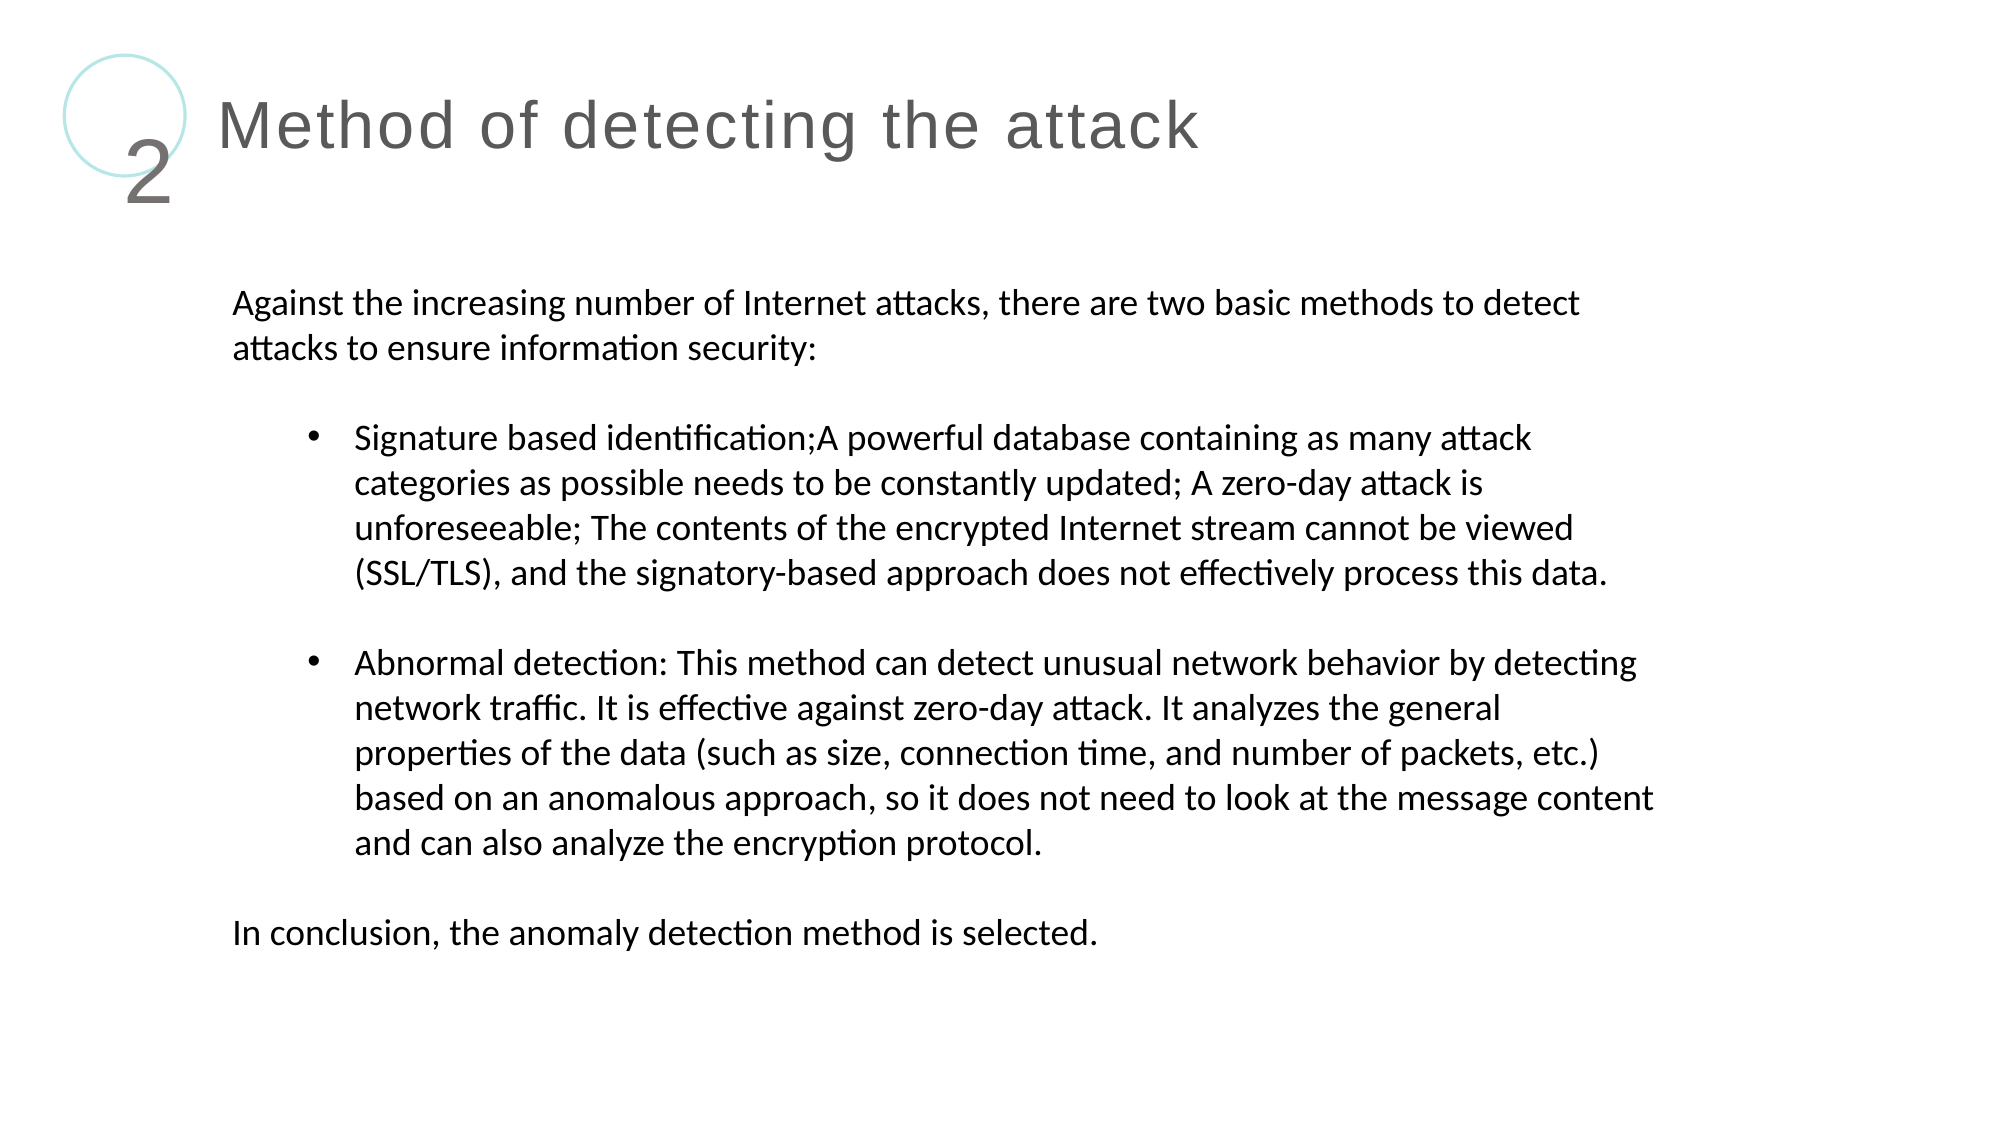

Method of detecting the attack
2
Against the increasing number of Internet attacks, there are two basic methods to detect attacks to ensure information security:

Signature based identification;A powerful database containing as many attack categories as possible needs to be constantly updated; A zero-day attack is unforeseeable; The contents of the encrypted Internet stream cannot be viewed (SSL/TLS), and the signatory-based approach does not effectively process this data.

Abnormal detection: This method can detect unusual network behavior by detecting network traffic. It is effective against zero-day attack. It analyzes the general properties of the data (such as size, connection time, and number of packets, etc.) based on an anomalous approach, so it does not need to look at the message content and can also analyze the encryption protocol.

In conclusion, the anomaly detection method is selected.